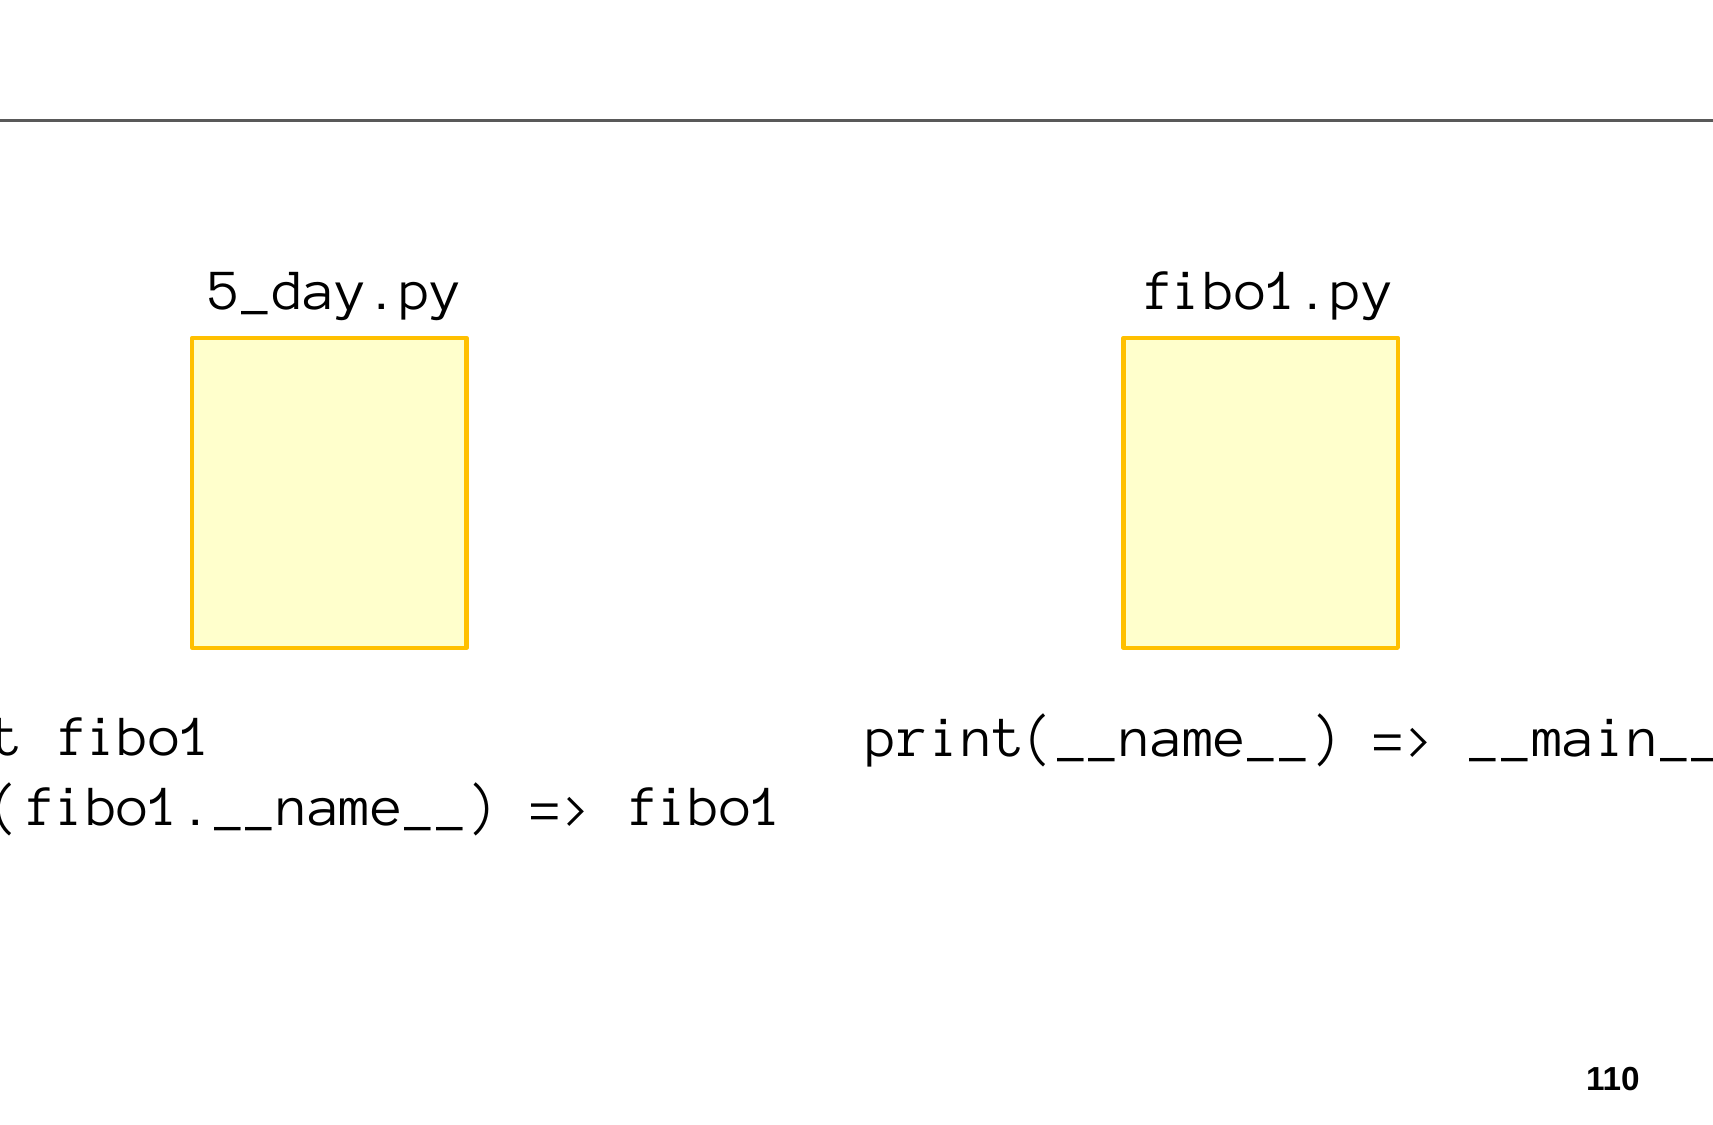

5_day.py
fibo1.py

import fibo1
print(fibo1.__name__) => fibo1
print(__name__) => __main__